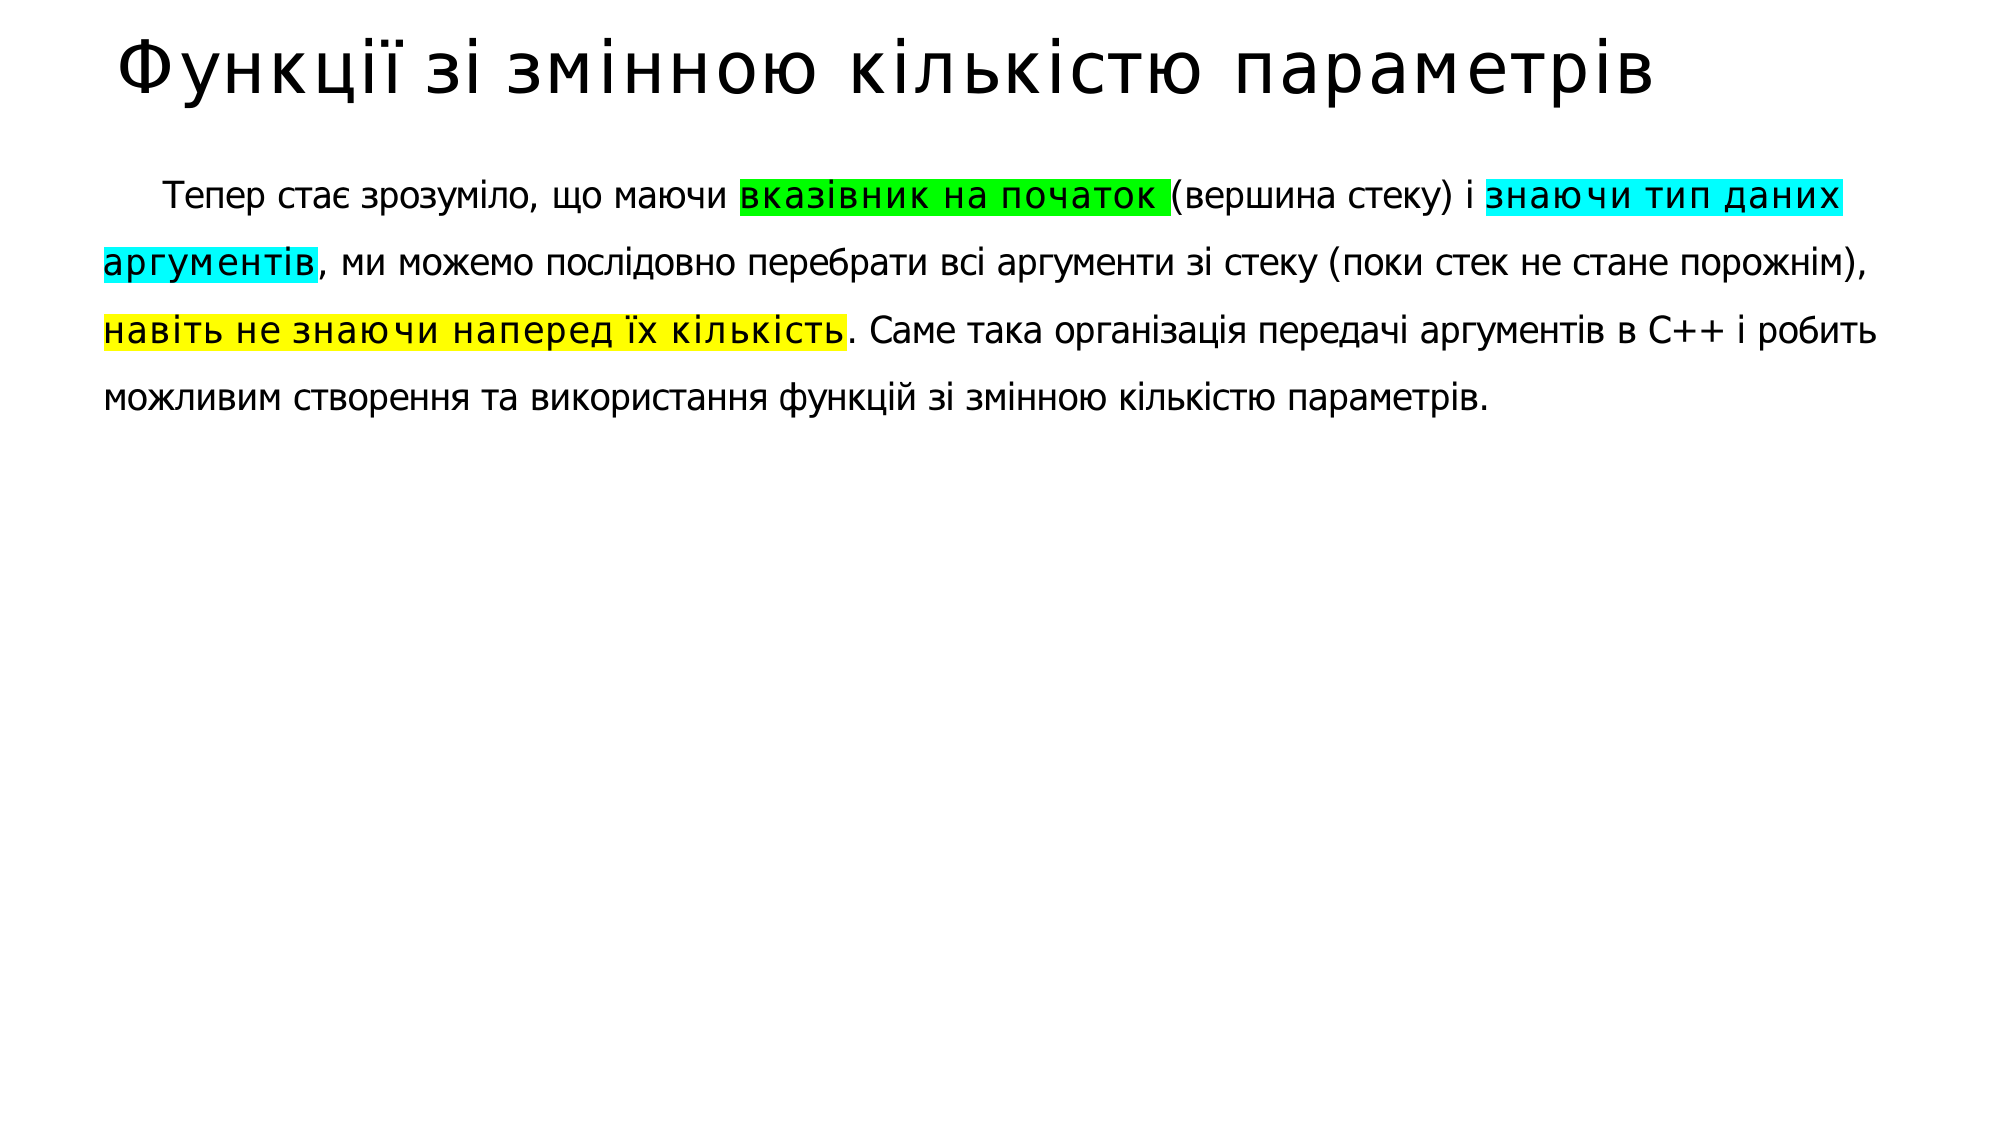

# Функції зі змінною кількістю параметрів
Тепер стає зрозуміло, що маючи вказівник на початок (вершина стеку) і знаючи тип даних аргументів, ми можемо послідовно перебрати всі аргументи зі стеку (поки стек не стане порожнім), навіть не знаючи наперед їх кількість. Саме така організація передачі аргументів в С++ і робить можливим створення та використання функцій зі змінною кількістю параметрів.